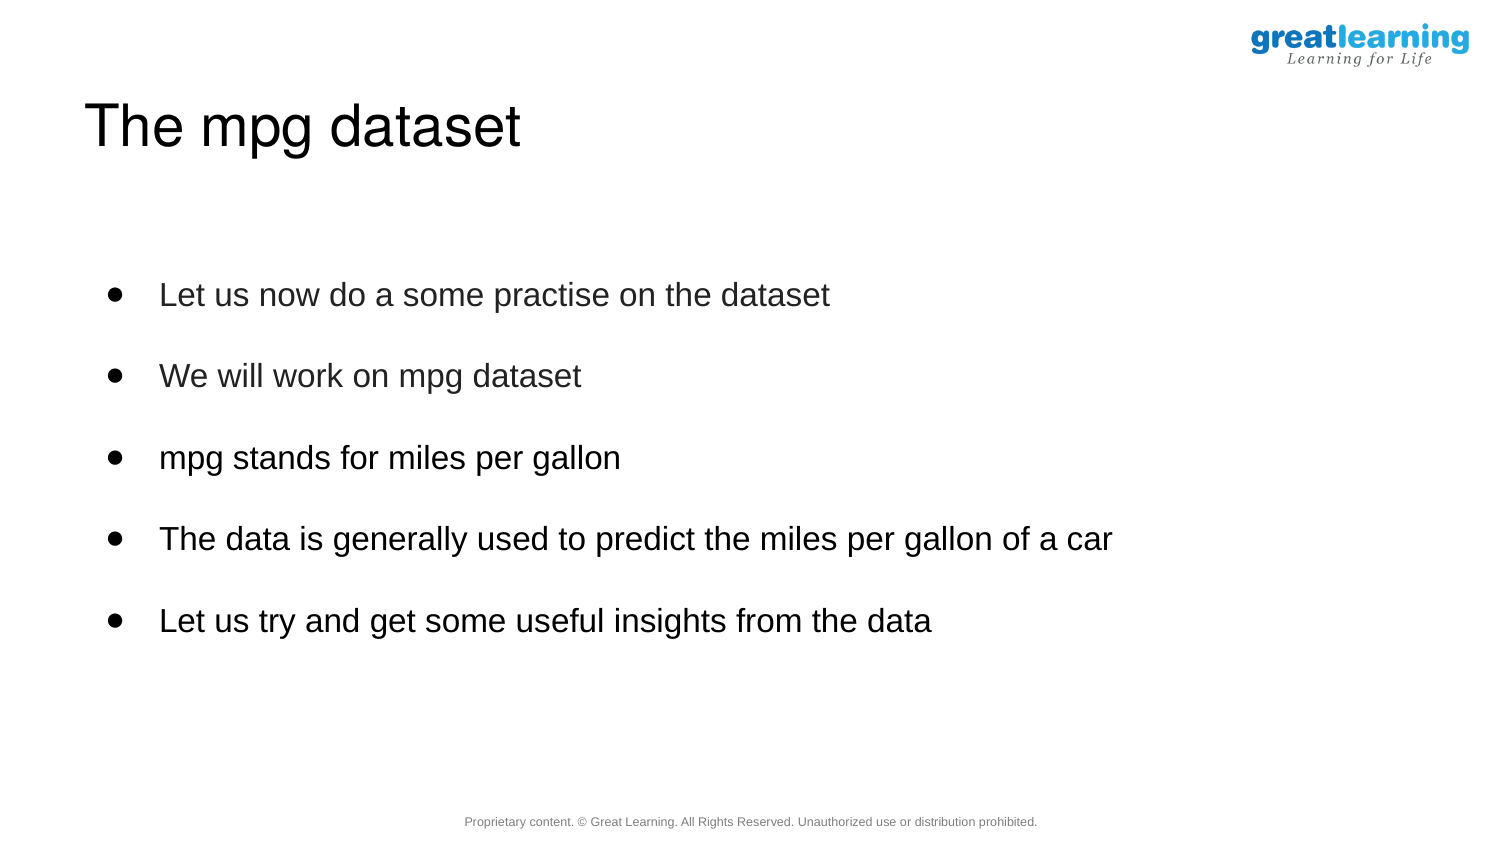

# The mpg dataset
Let us now do a some practise on the dataset
We will work on mpg dataset
mpg stands for miles per gallon
The data is generally used to predict the miles per gallon of a car
Let us try and get some useful insights from the data